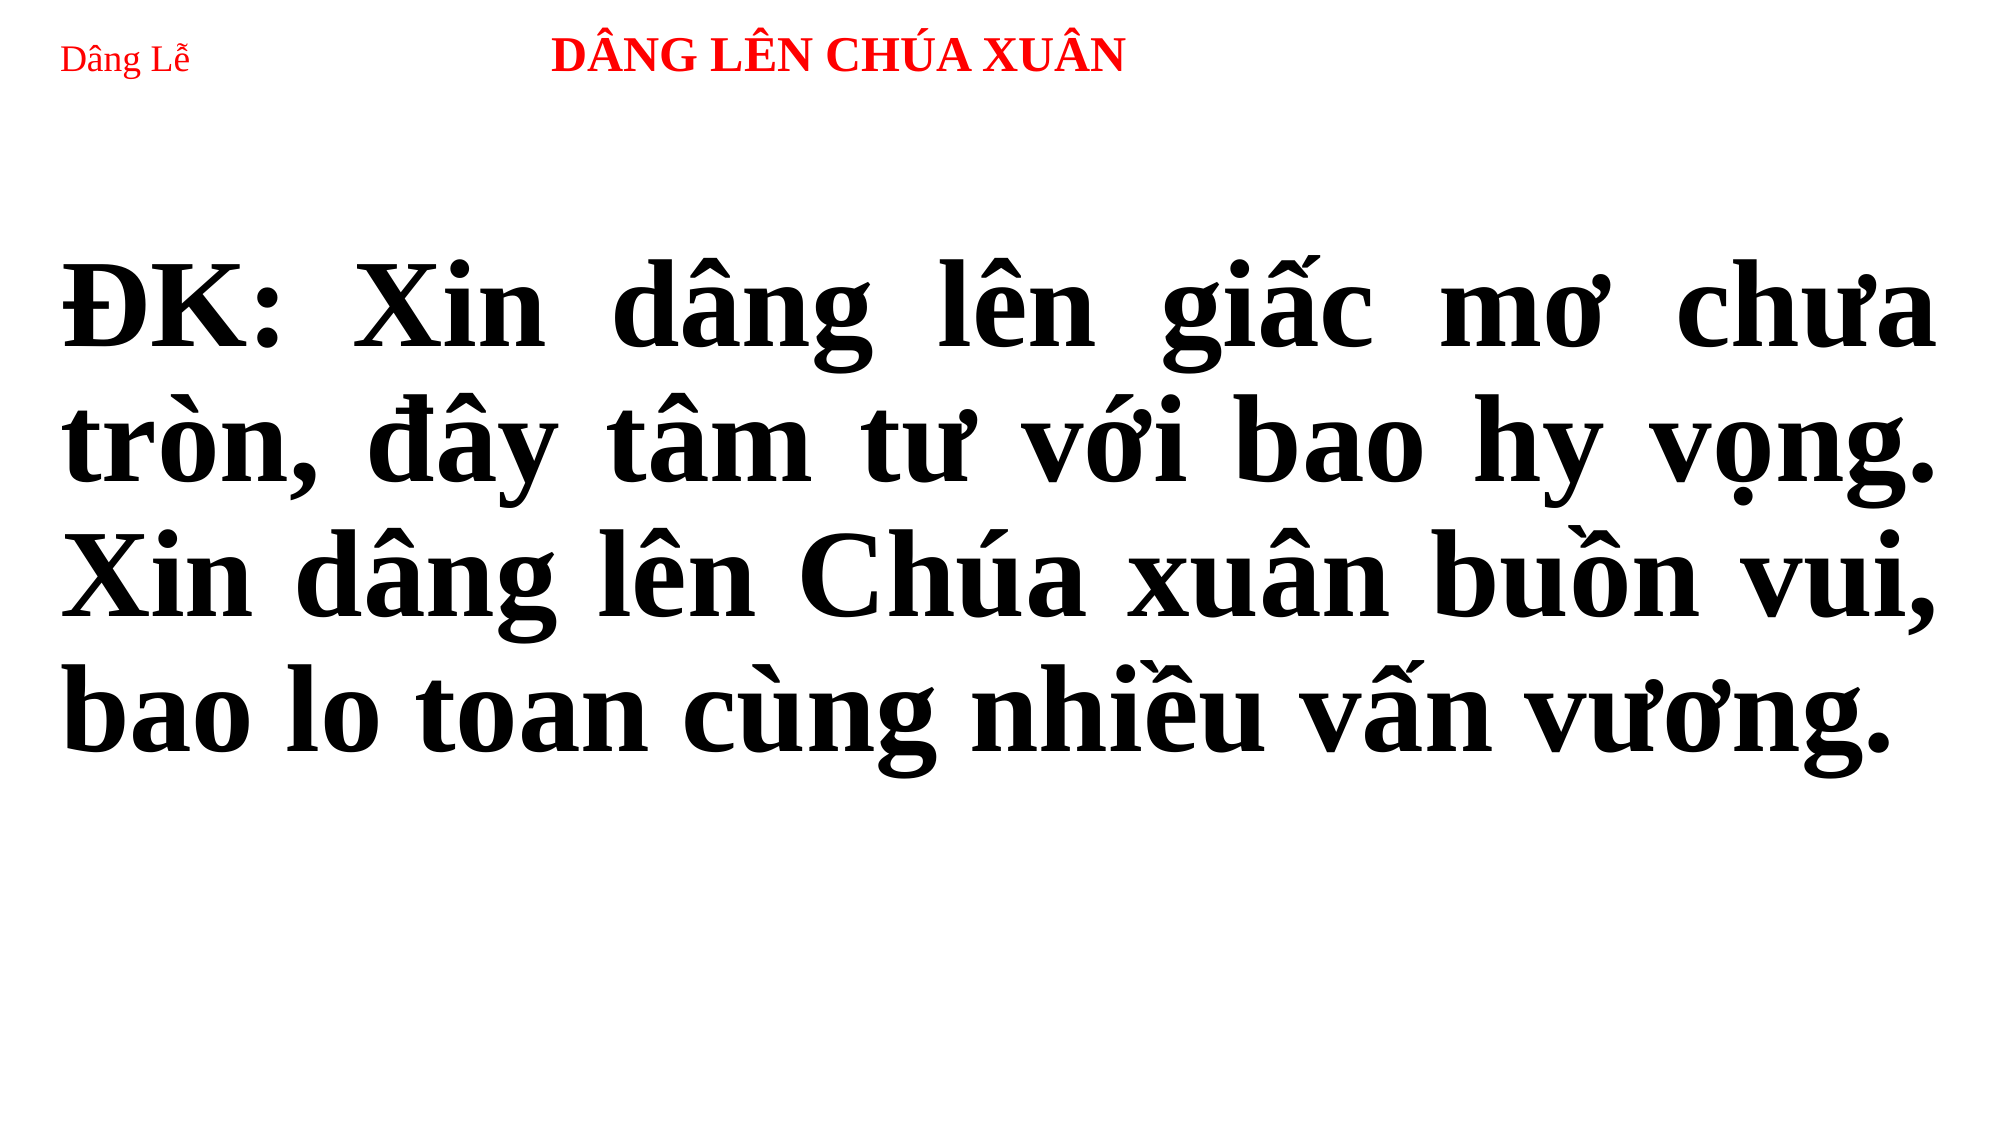

# Dâng Lễ                                      DÂNG LÊN CHÚA XUÂN
ĐK: Xin dâng lên giấc mơ chưa tròn, đây tâm tư với bao hy vọng. Xin dâng lên Chúa xuân buồn vui, bao lo toan cùng nhiều vấn vương.